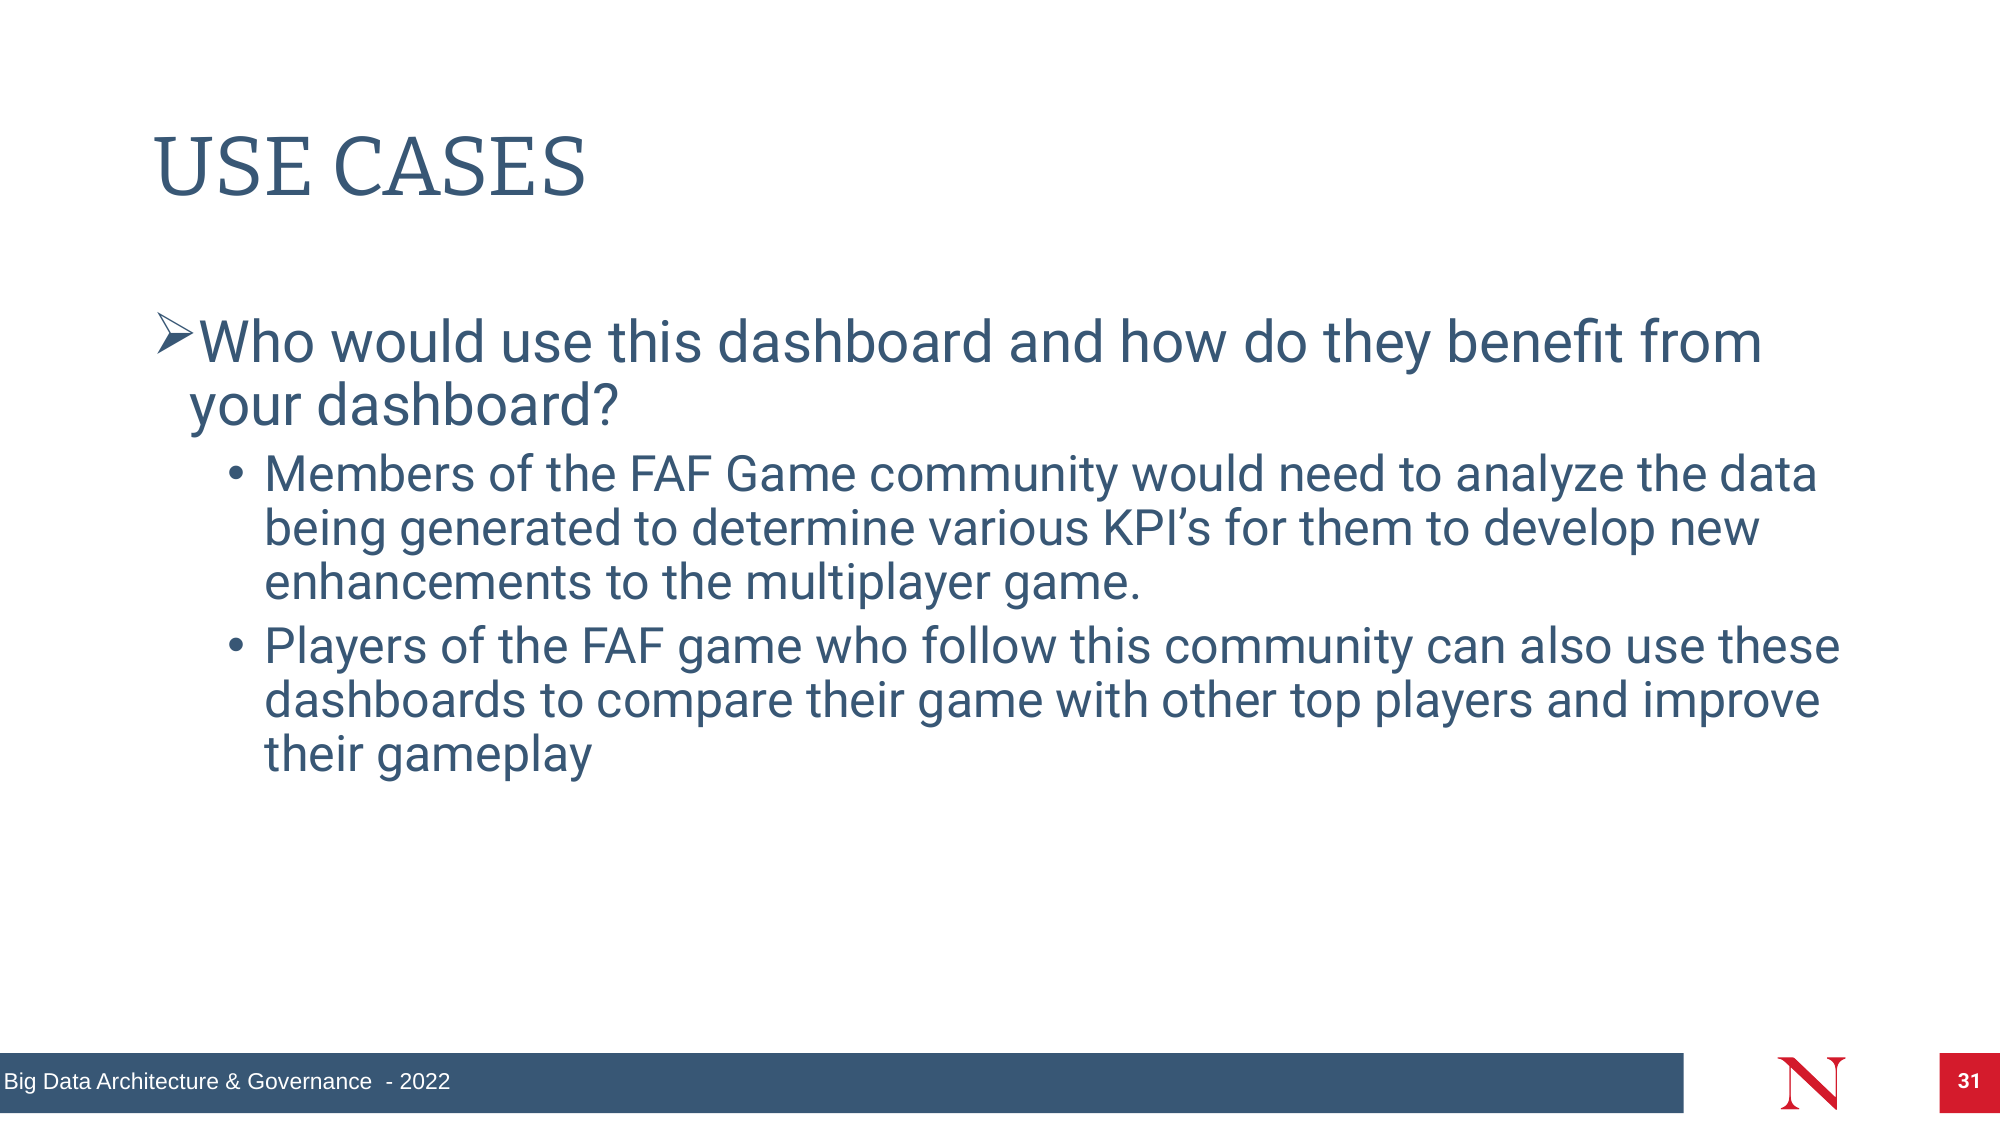

# USE CASES
Who would use this dashboard and how do they benefit from your dashboard?
Members of the FAF Game community would need to analyze the data being generated to determine various KPI’s for them to develop new enhancements to the multiplayer game.
Players of the FAF game who follow this community can also use these dashboards to compare their game with other top players and improve their gameplay